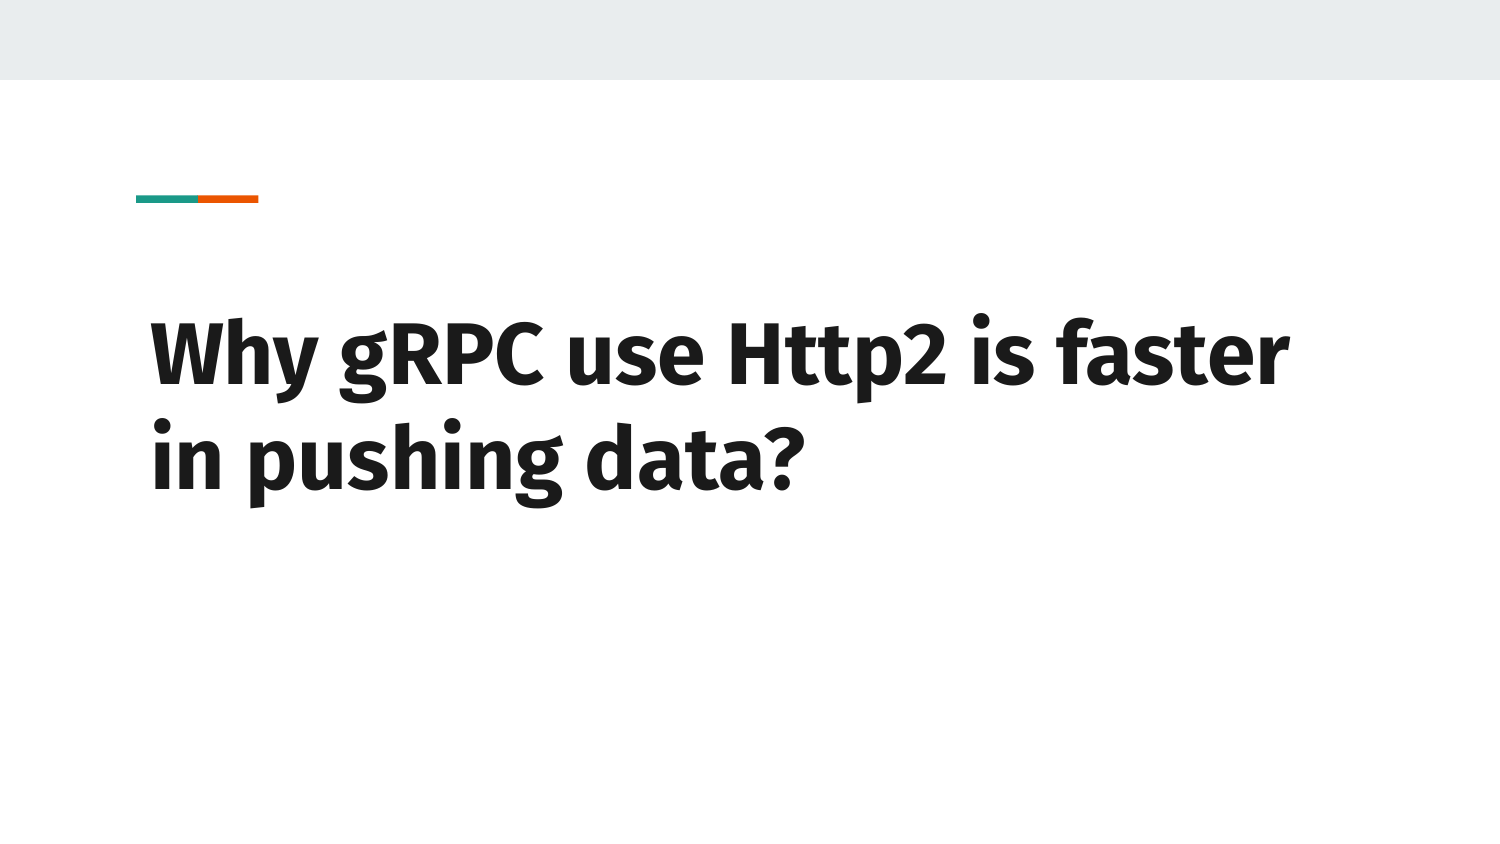

# Why gRPC use Http2 is faster in pushing data?